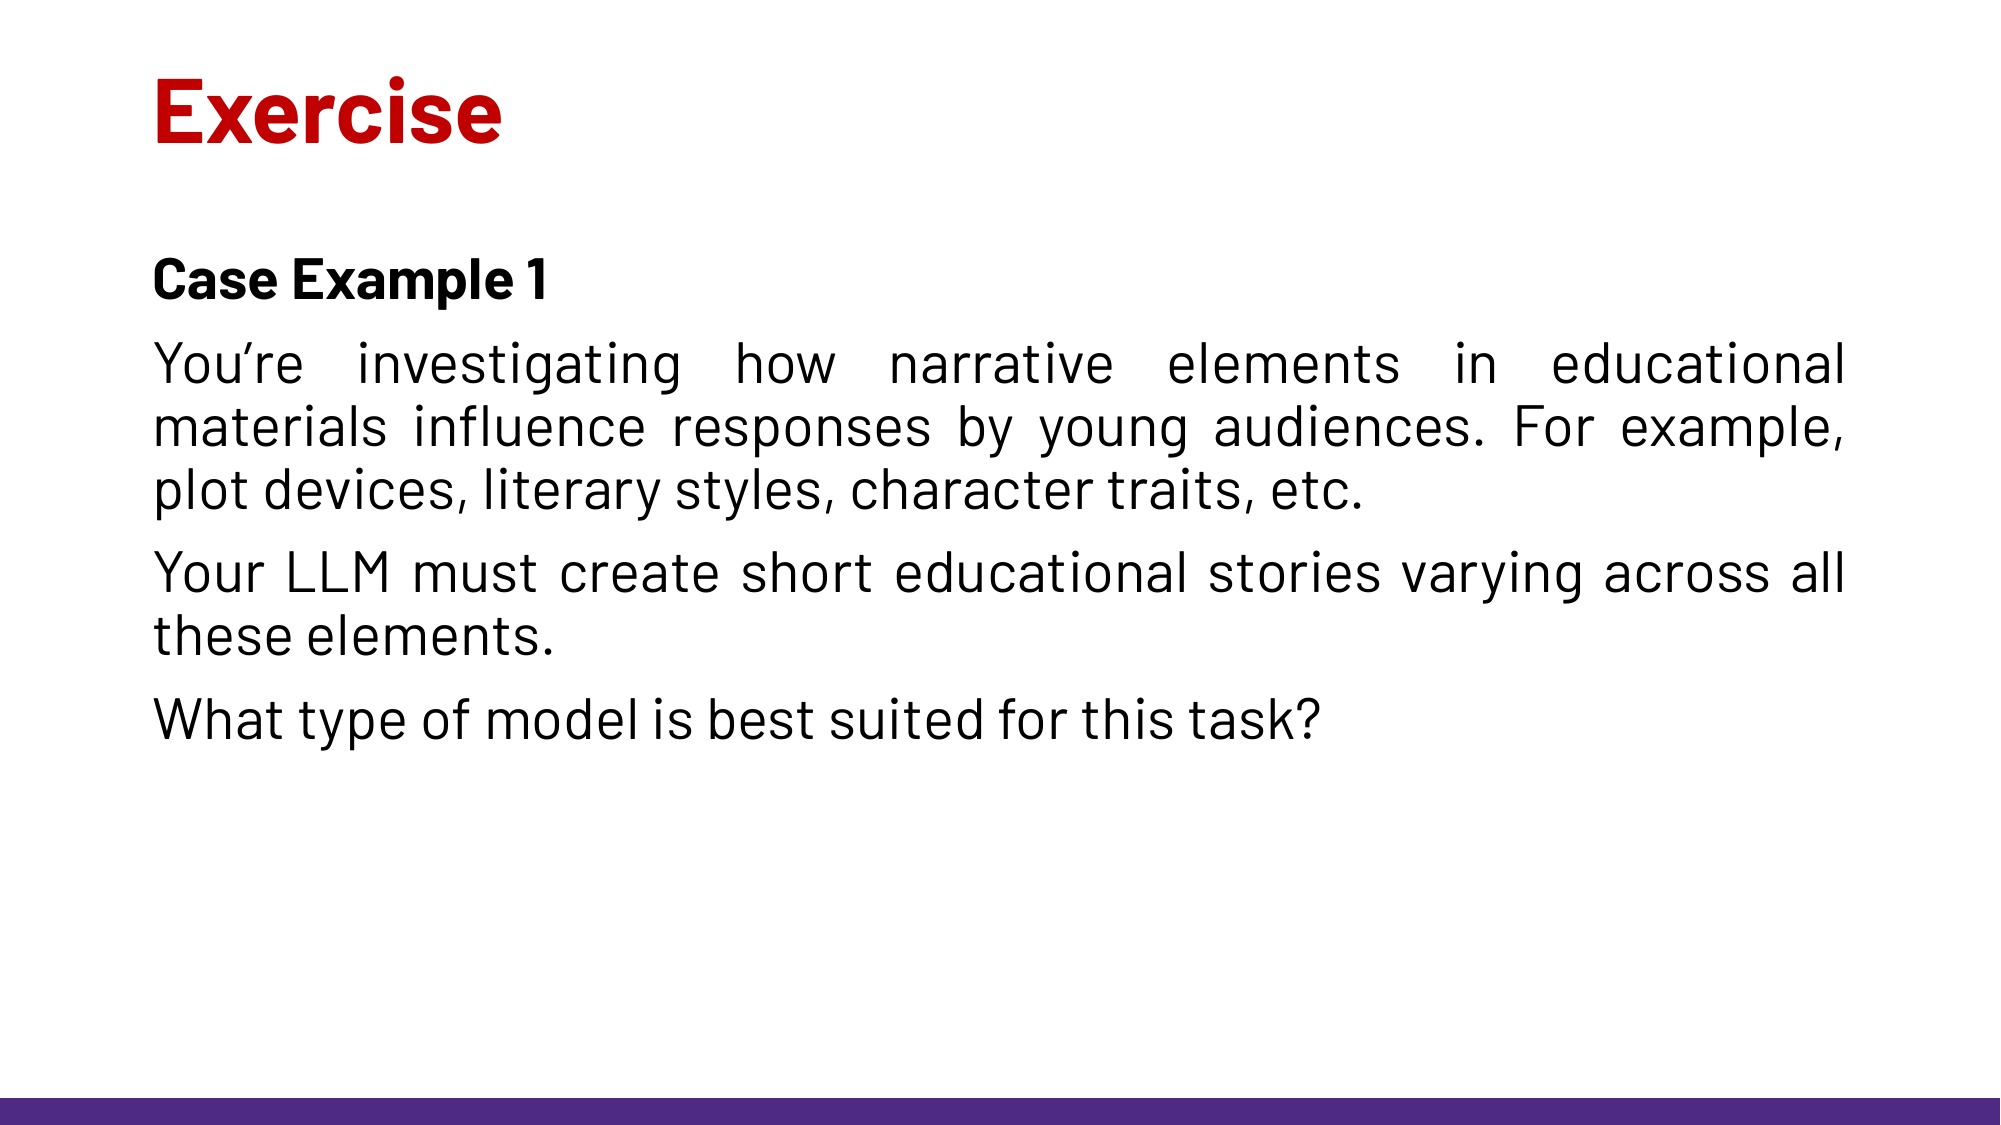

# Exercise
Case Example 1
You’re investigating how narrative elements in educational materials influence responses by young audiences. For example, plot devices, literary styles, character traits, etc.
Your LLM must create short educational stories varying across all these elements.
What type of model is best suited for this task?